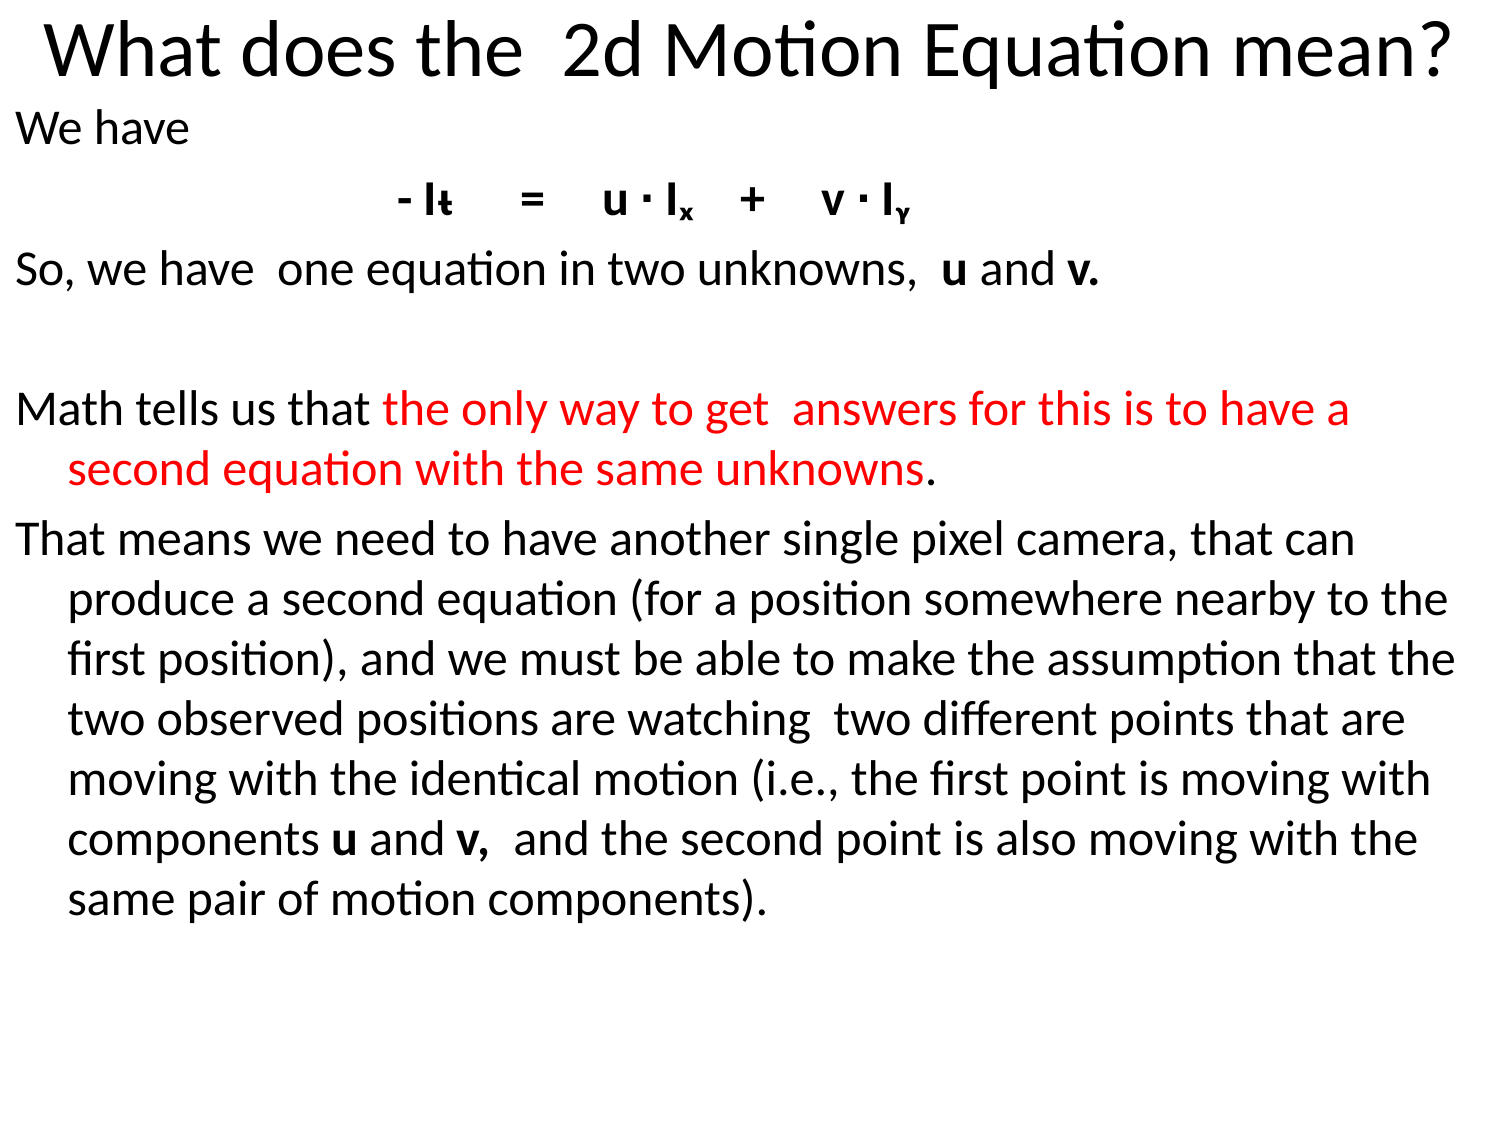

# What does the  2d Motion Equation mean?
We have
                                  - Iᵼ      =     u ∙ Iₓ    +     v ∙ Iᵧ
So, we have  one equation in two unknowns,  u and v.

Math tells us that the only way to get  answers for this is to have a second equation with the same unknowns.
That means we need to have another single pixel camera, that can produce a second equation (for a position somewhere nearby to the first position), and we must be able to make the assumption that the two observed positions are watching  two different points that are moving with the identical motion (i.e., the first point is moving with components u and v,  and the second point is also moving with the same pair of motion components).